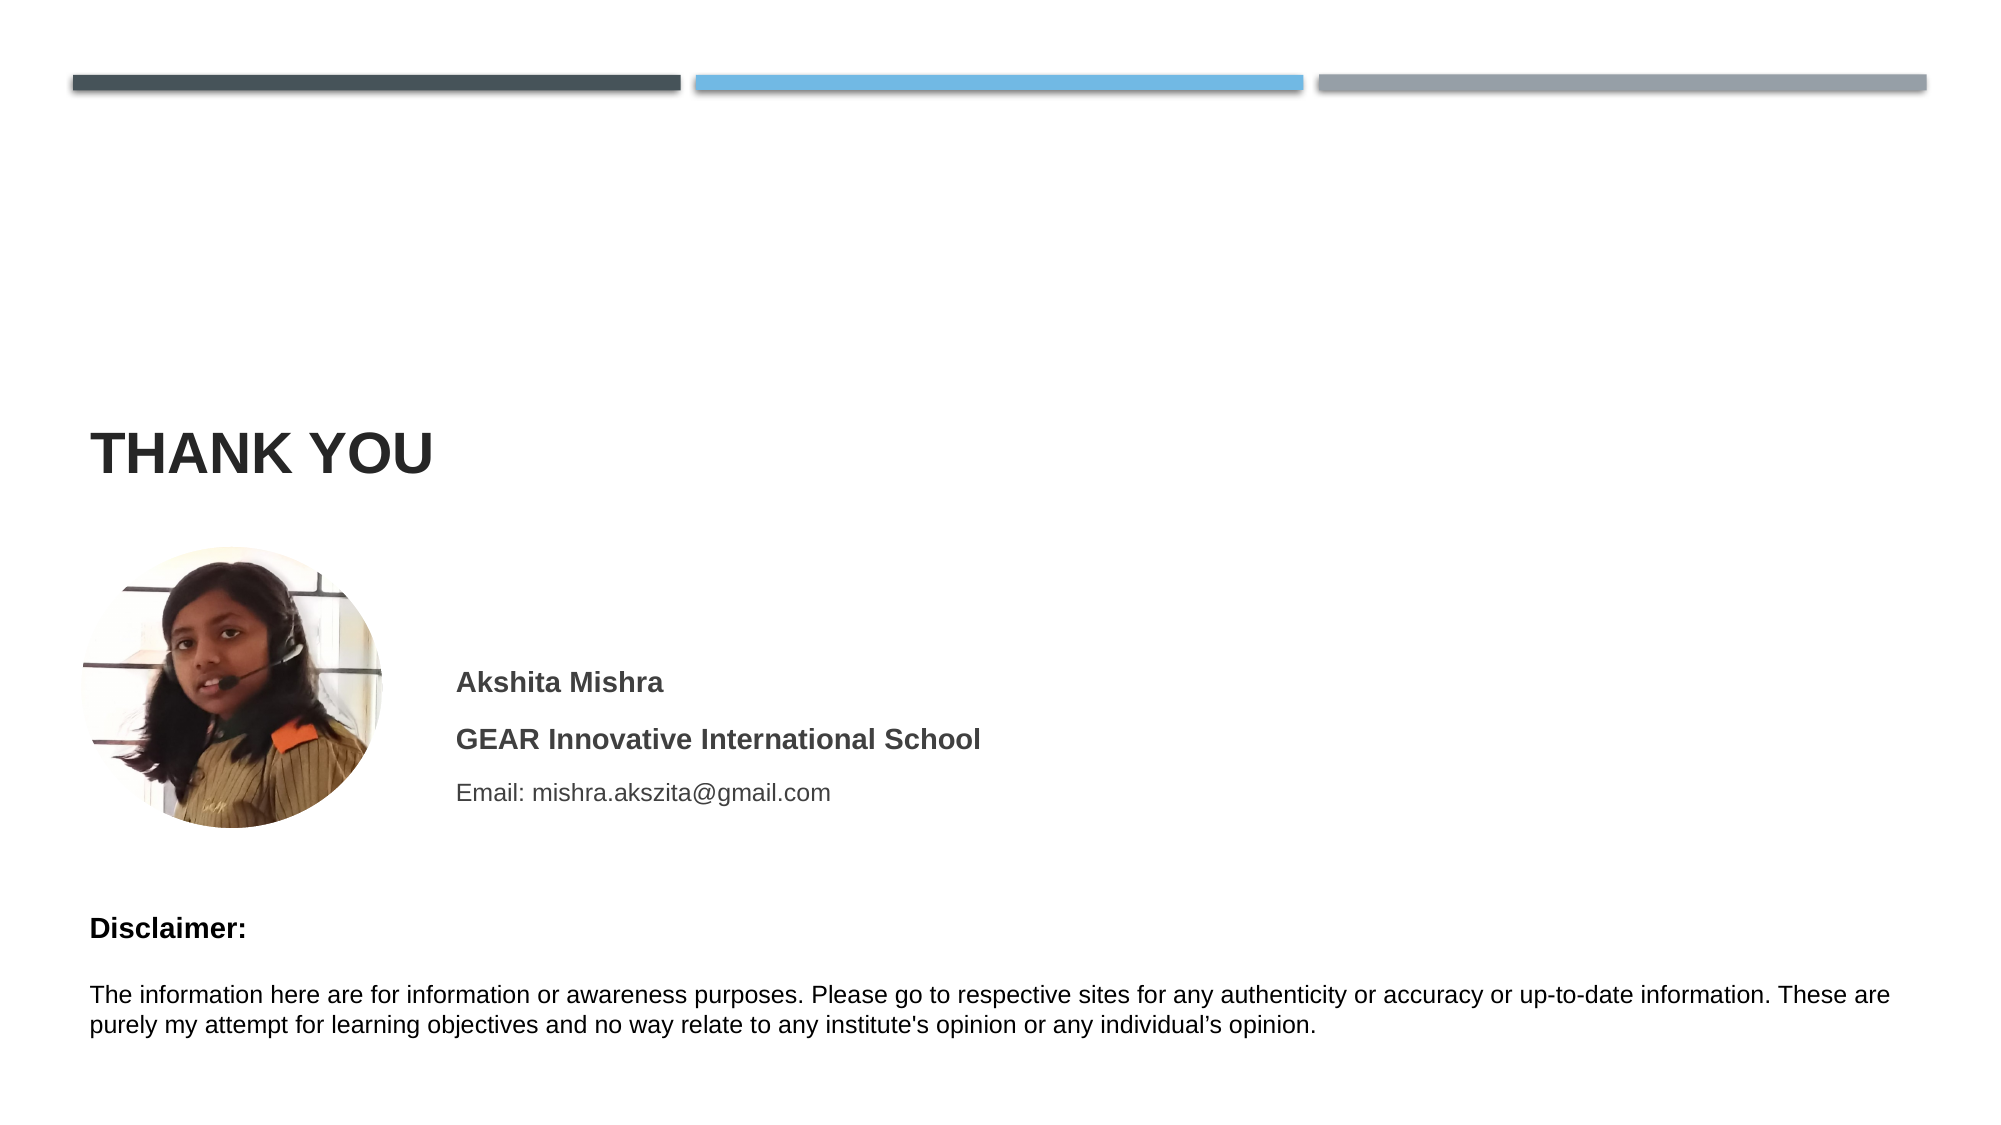

# Thank you

Akshita Mishra
GEAR Innovative International School
Email: mishra.akszita@gmail.com
Disclaimer:

The information here are for information or awareness purposes. Please go to respective sites for any authenticity or accuracy or up-to-date information. These are purely my attempt for learning objectives and no way relate to any institute's opinion or any individual’s opinion.